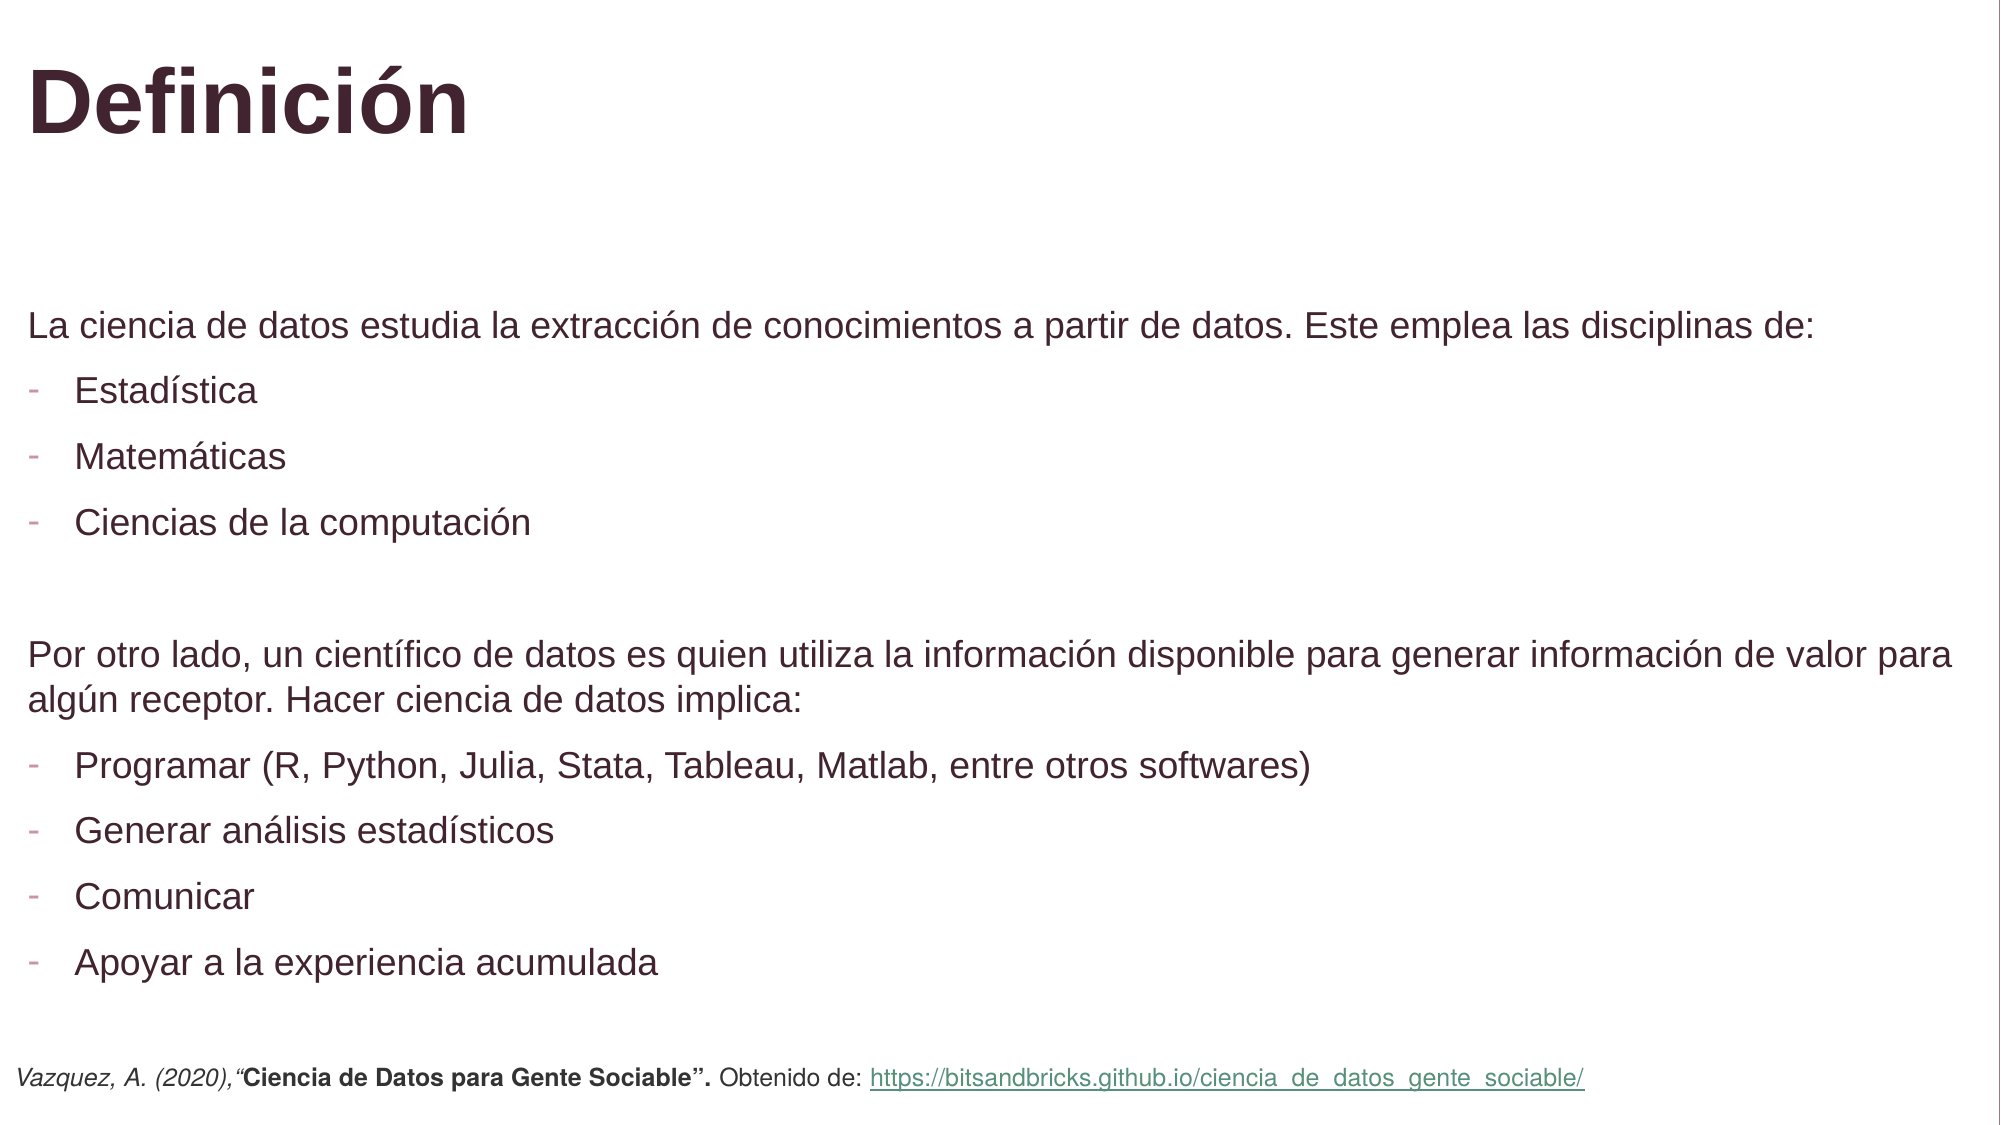

# Definición
La ciencia de datos estudia la extracción de conocimientos a partir de datos. Este emplea las disciplinas de:
Estadística
Matemáticas
Ciencias de la computación

Por otro lado, un científico de datos es quien utiliza la información disponible para generar información de valor para algún receptor. Hacer ciencia de datos implica:
Programar (R, Python, Julia, Stata, Tableau, Matlab, entre otros softwares)
Generar análisis estadísticos
Comunicar
Apoyar a la experiencia acumulada

Vazquez, A. (2020),“Ciencia de Datos para Gente Sociable”. Obtenido de: https://bitsandbricks.github.io/ciencia_de_datos_gente_sociable/